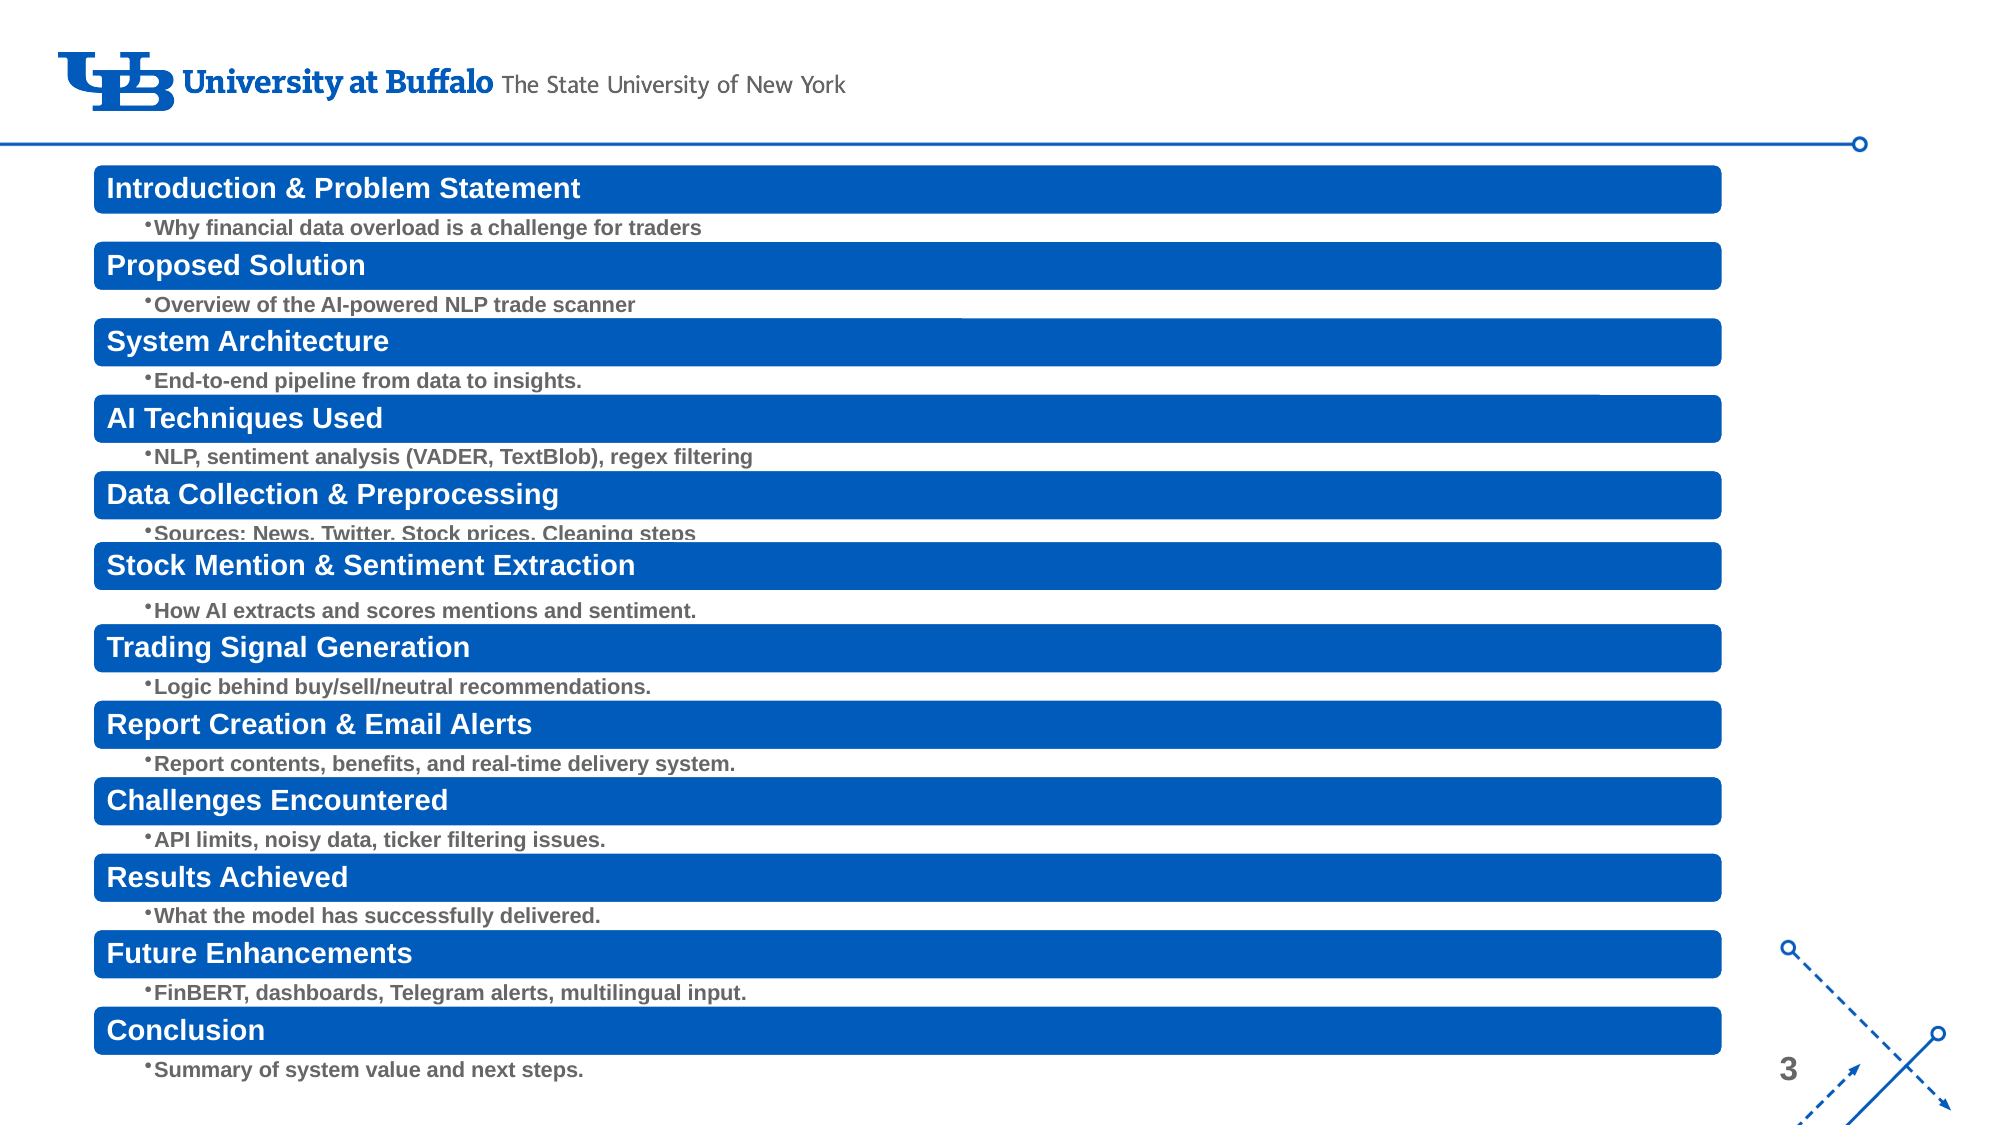

Introduction & Problem Statement
Why financial data overload is a challenge for traders
Proposed Solution
Overview of the AI-powered NLP trade scanner
System Architecture
End-to-end pipeline from data to insights.
AI Techniques Used
NLP, sentiment analysis (VADER, TextBlob), regex filtering
Data Collection & Preprocessing
Sources: News, Twitter, Stock prices. Cleaning steps
Stock Mention & Sentiment Extraction
How AI extracts and scores mentions and sentiment.
Trading Signal Generation
Logic behind buy/sell/neutral recommendations.
Report Creation & Email Alerts
Report contents, benefits, and real-time delivery system.
Challenges Encountered
API limits, noisy data, ticker filtering issues.
Results Achieved
What the model has successfully delivered.
Future Enhancements
FinBERT, dashboards, Telegram alerts, multilingual input.
Conclusion
Summary of system value and next steps.